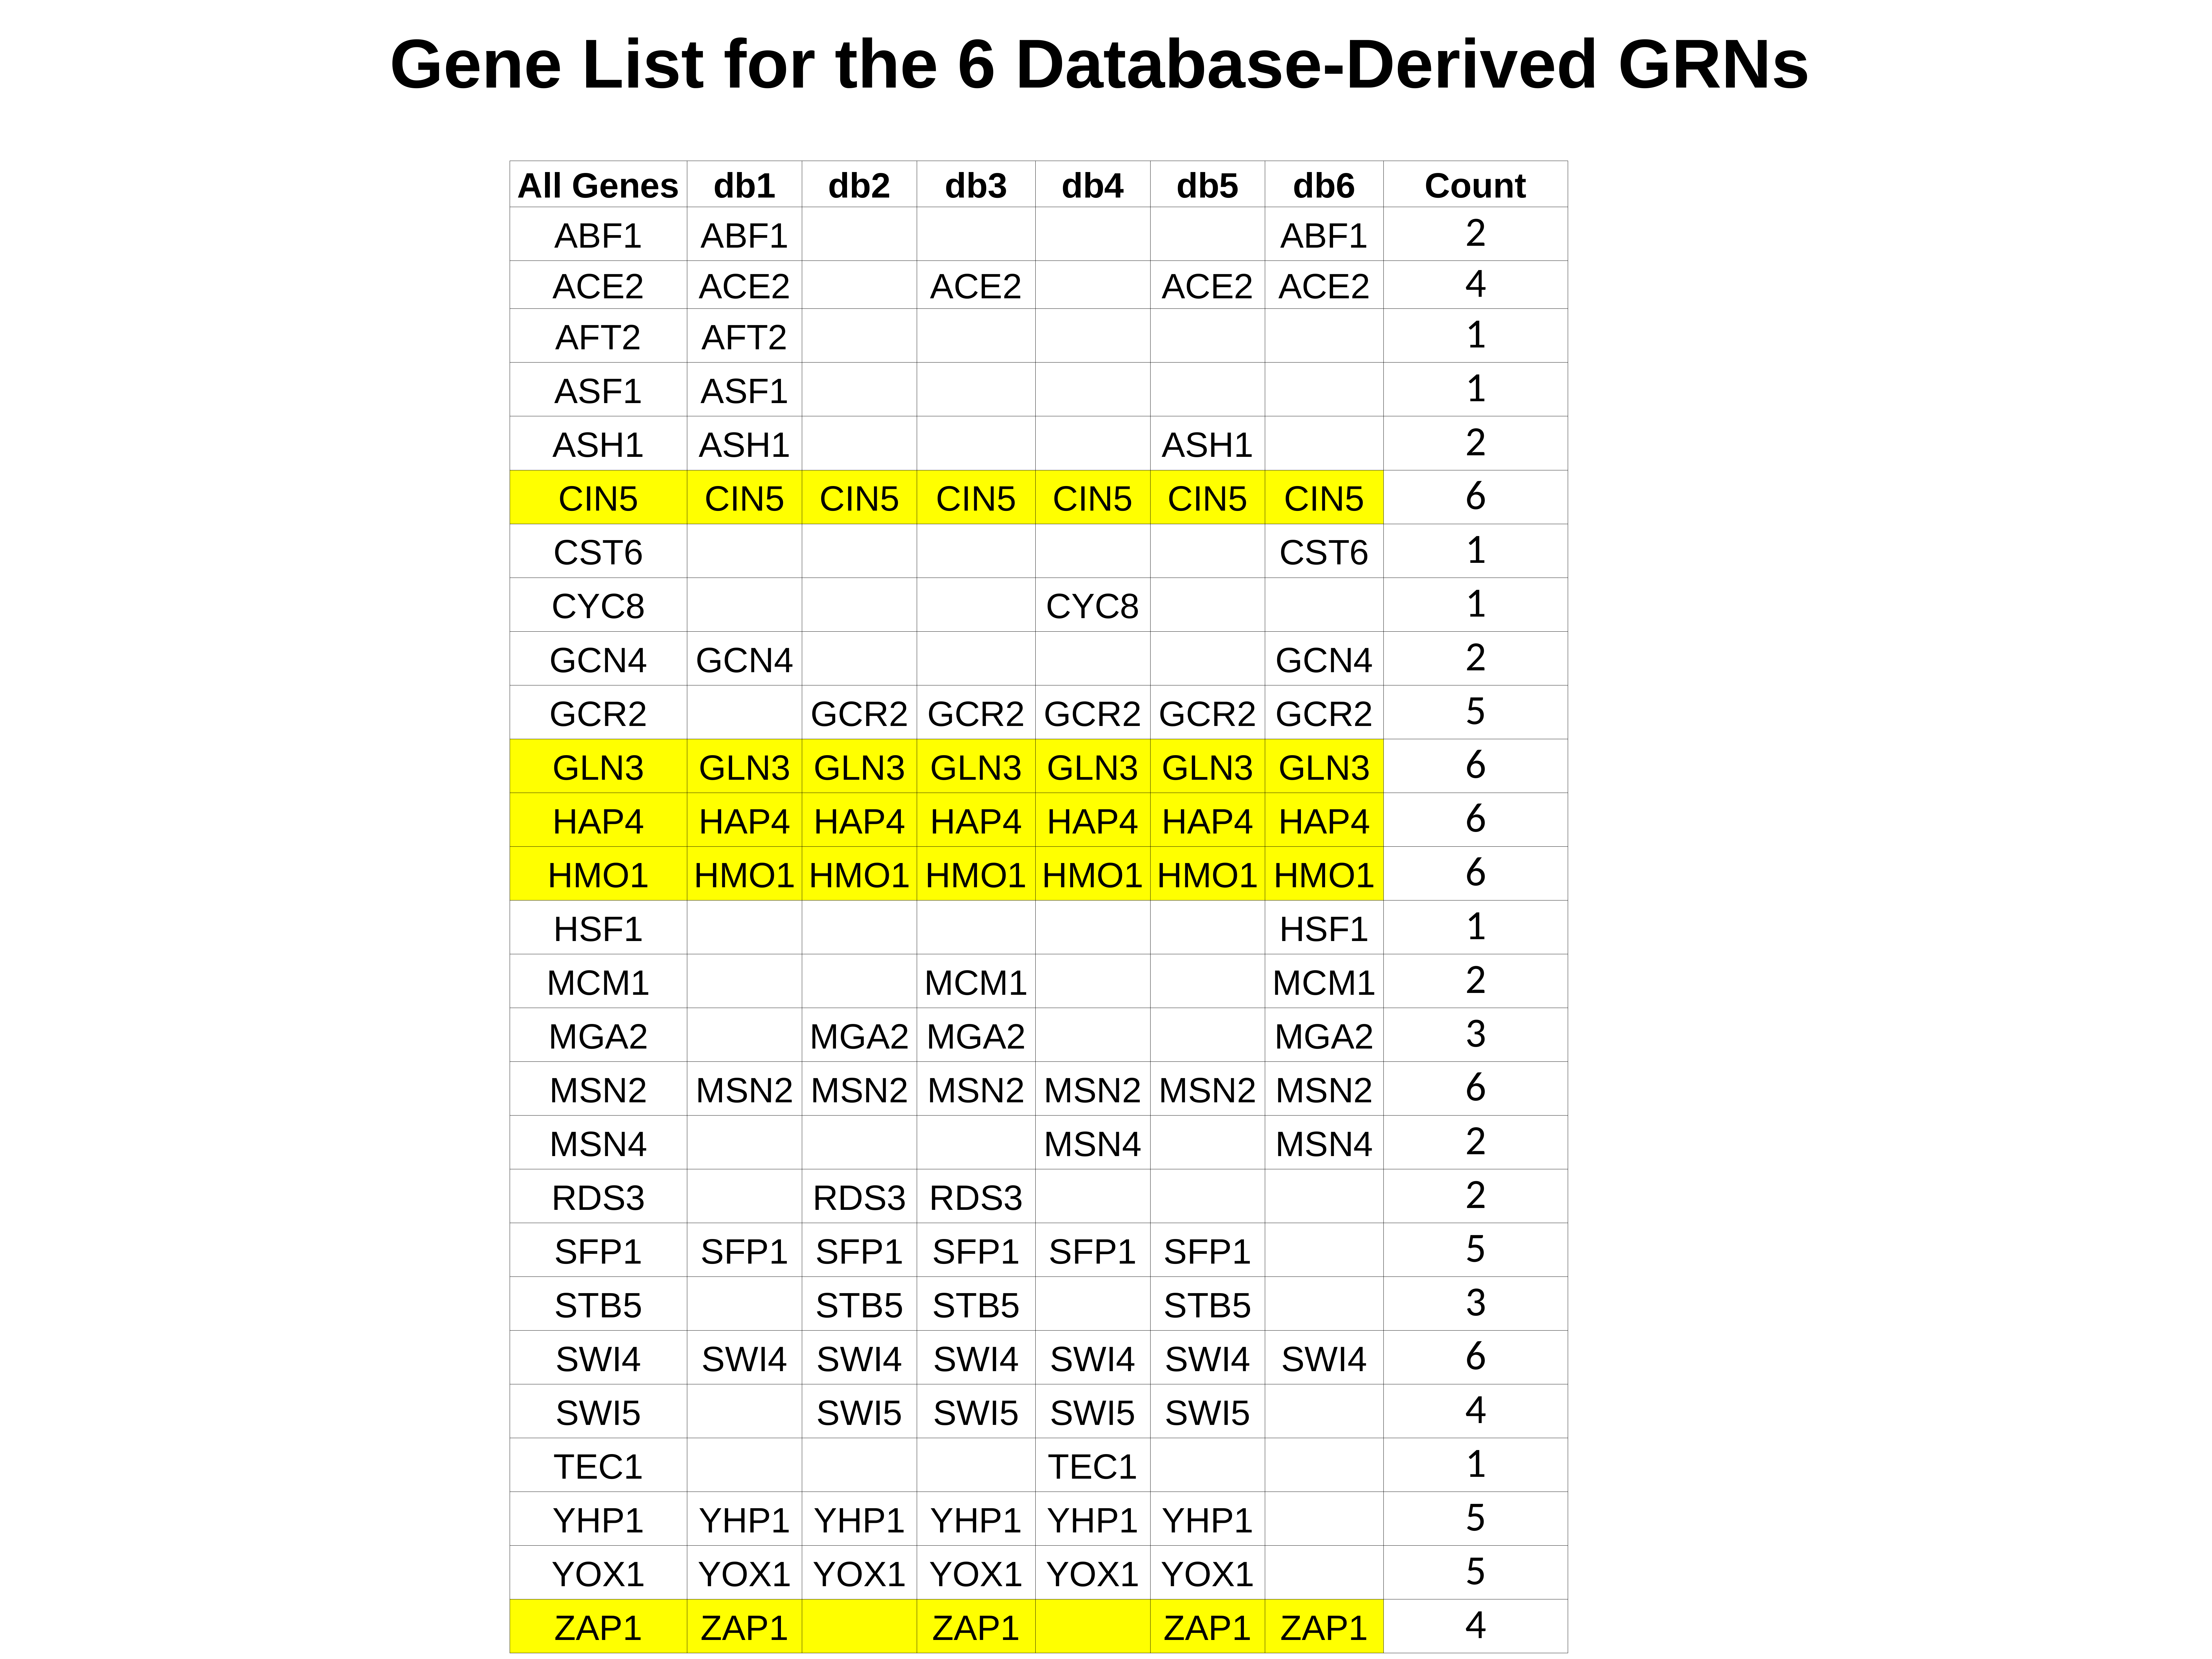

Gene List for the 6 Database-Derived GRNs
| All Genes | db1 | db2 | db3 | db4 | db5 | db6 | Count |
| --- | --- | --- | --- | --- | --- | --- | --- |
| ABF1 | ABF1 |  |  |  |  | ABF1 | 2 |
| ACE2 | ACE2 |  | ACE2 |  | ACE2 | ACE2 | 4 |
| AFT2 | AFT2 |  |  |  |  |  | 1 |
| ASF1 | ASF1 |  |  |  |  |  | 1 |
| ASH1 | ASH1 |  |  |  | ASH1 |  | 2 |
| CIN5 | CIN5 | CIN5 | CIN5 | CIN5 | CIN5 | CIN5 | 6 |
| CST6 |  |  |  |  |  | CST6 | 1 |
| CYC8 |  |  |  | CYC8 |  |  | 1 |
| GCN4 | GCN4 |  |  |  |  | GCN4 | 2 |
| GCR2 |  | GCR2 | GCR2 | GCR2 | GCR2 | GCR2 | 5 |
| GLN3 | GLN3 | GLN3 | GLN3 | GLN3 | GLN3 | GLN3 | 6 |
| HAP4 | HAP4 | HAP4 | HAP4 | HAP4 | HAP4 | HAP4 | 6 |
| HMO1 | HMO1 | HMO1 | HMO1 | HMO1 | HMO1 | HMO1 | 6 |
| HSF1 |  |  |  |  |  | HSF1 | 1 |
| MCM1 |  |  | MCM1 |  |  | MCM1 | 2 |
| MGA2 |  | MGA2 | MGA2 |  |  | MGA2 | 3 |
| MSN2 | MSN2 | MSN2 | MSN2 | MSN2 | MSN2 | MSN2 | 6 |
| MSN4 |  |  |  | MSN4 |  | MSN4 | 2 |
| RDS3 |  | RDS3 | RDS3 |  |  |  | 2 |
| SFP1 | SFP1 | SFP1 | SFP1 | SFP1 | SFP1 |  | 5 |
| STB5 |  | STB5 | STB5 |  | STB5 |  | 3 |
| SWI4 | SWI4 | SWI4 | SWI4 | SWI4 | SWI4 | SWI4 | 6 |
| SWI5 |  | SWI5 | SWI5 | SWI5 | SWI5 |  | 4 |
| TEC1 |  |  |  | TEC1 |  |  | 1 |
| YHP1 | YHP1 | YHP1 | YHP1 | YHP1 | YHP1 |  | 5 |
| YOX1 | YOX1 | YOX1 | YOX1 | YOX1 | YOX1 |  | 5 |
| ZAP1 | ZAP1 |  | ZAP1 |  | ZAP1 | ZAP1 | 4 |